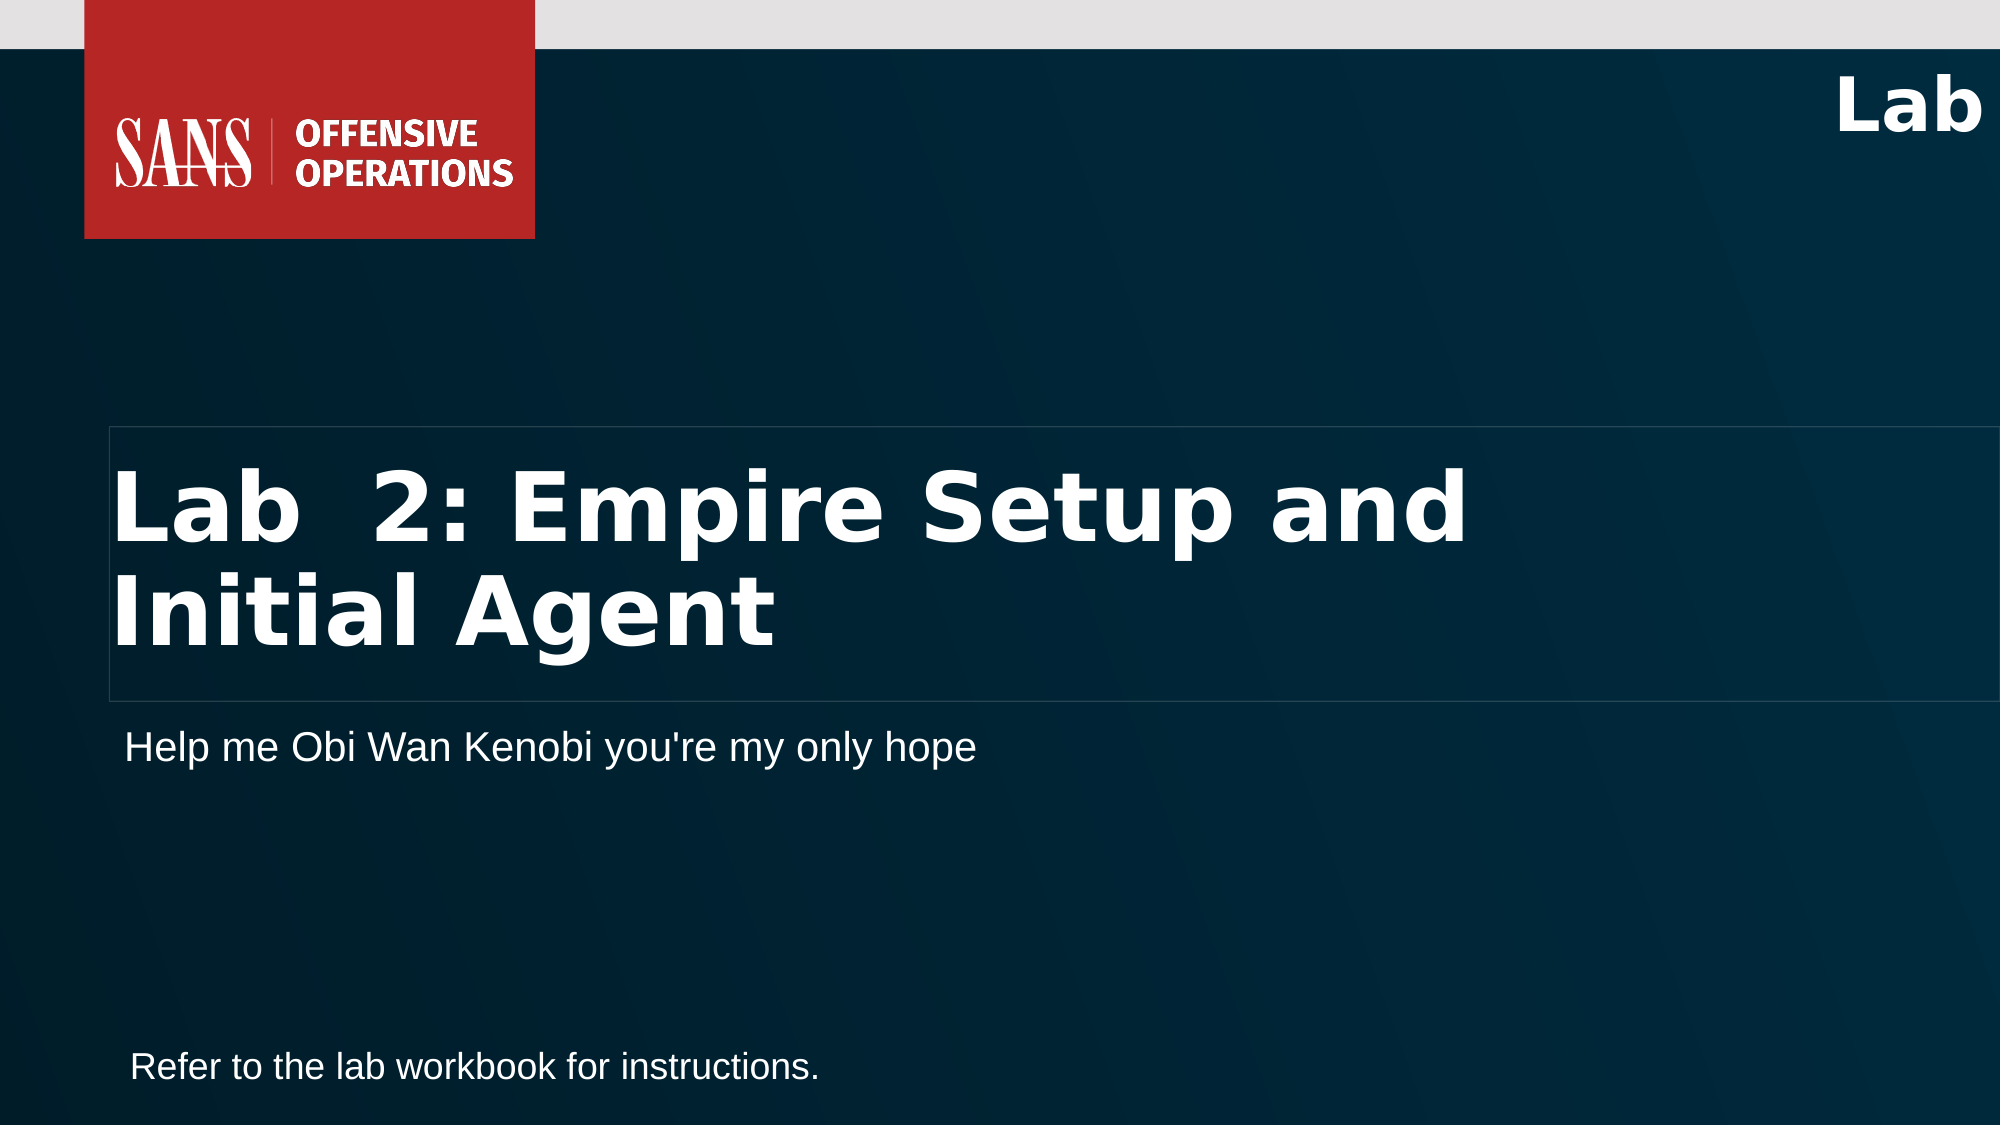

Lab

# Lab  2: Empire Setup and Initial Agent
Help me Obi Wan Kenobi you're my only hope